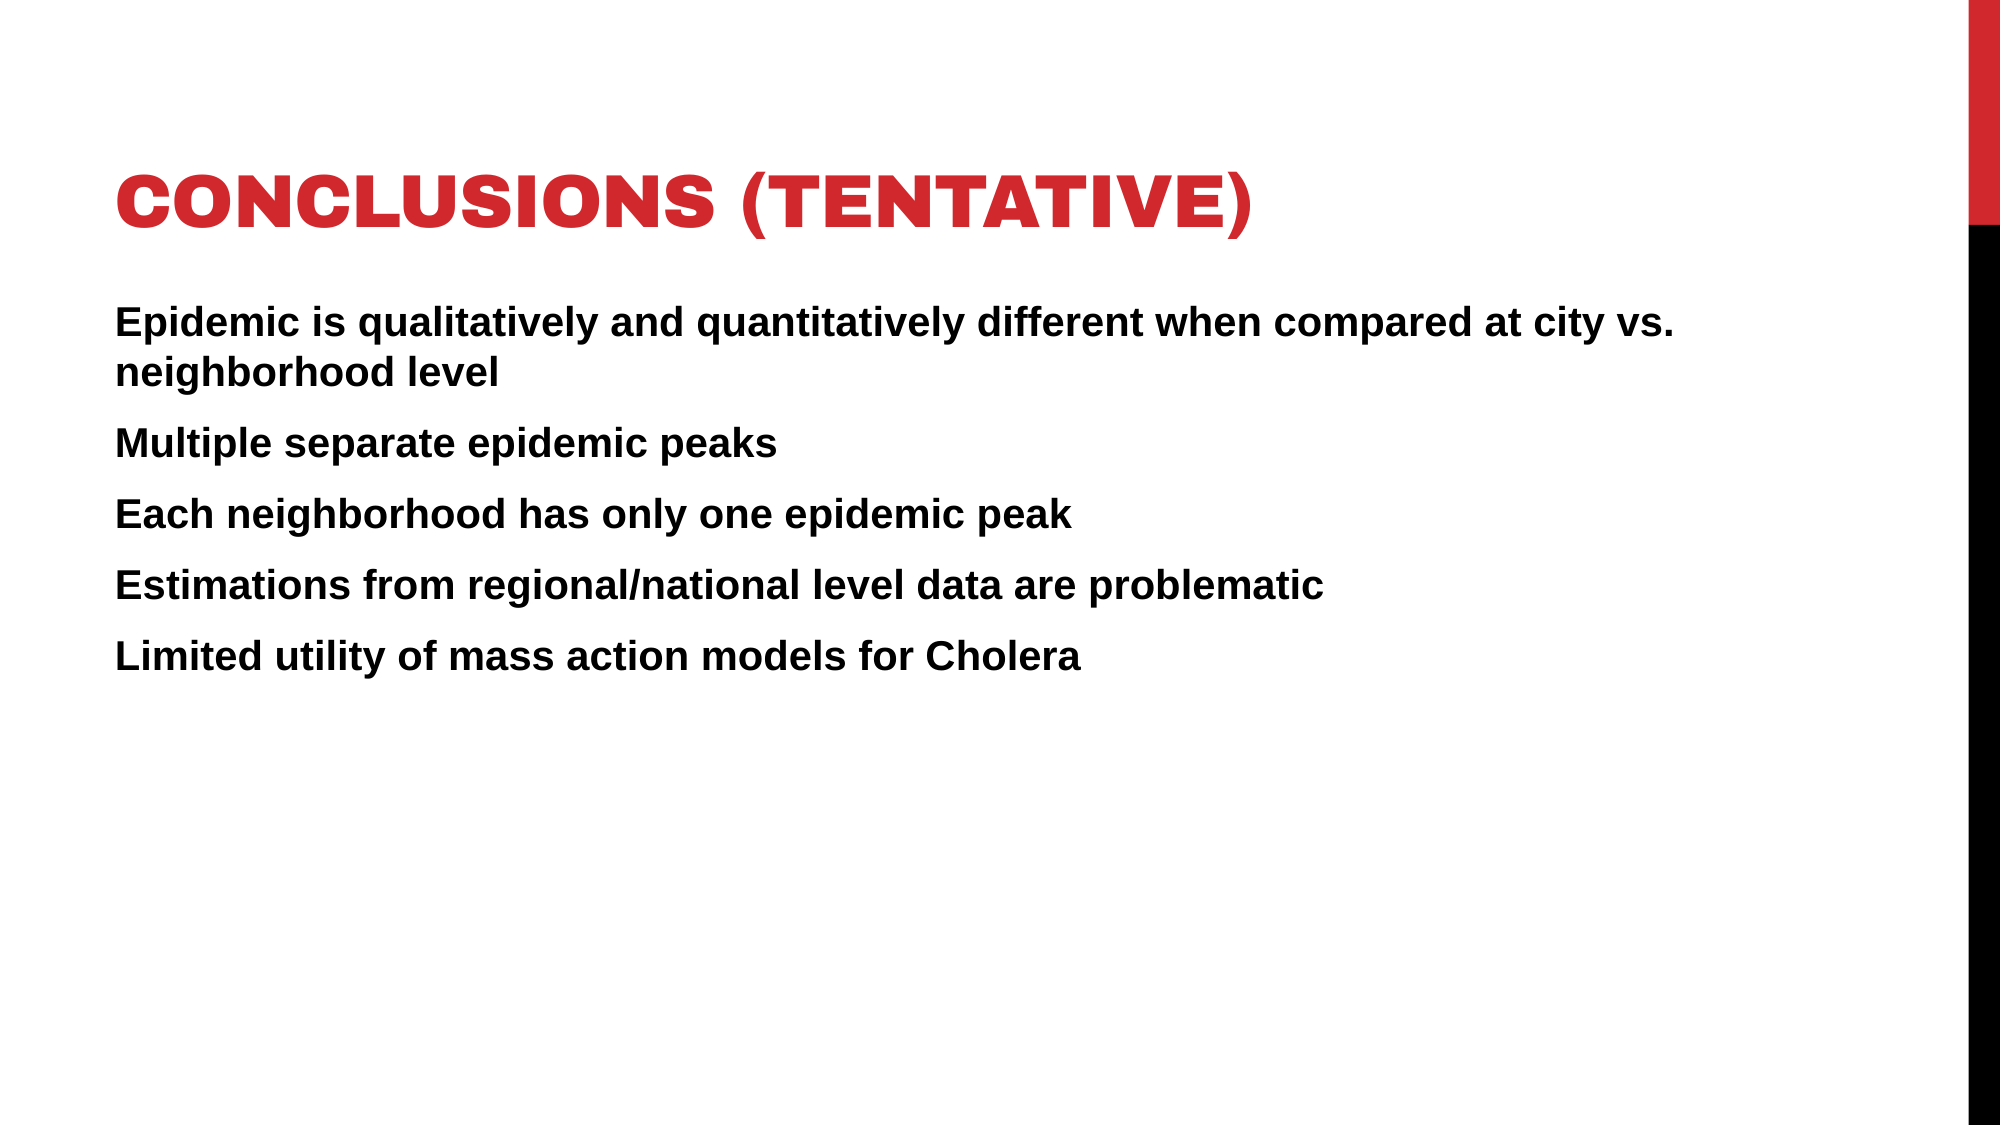

# Conclusions (tentative)
Epidemic is qualitatively and quantitatively different when compared at city vs. neighborhood level
Multiple separate epidemic peaks
Each neighborhood has only one epidemic peak
Estimations from regional/national level data are problematic
Limited utility of mass action models for Cholera